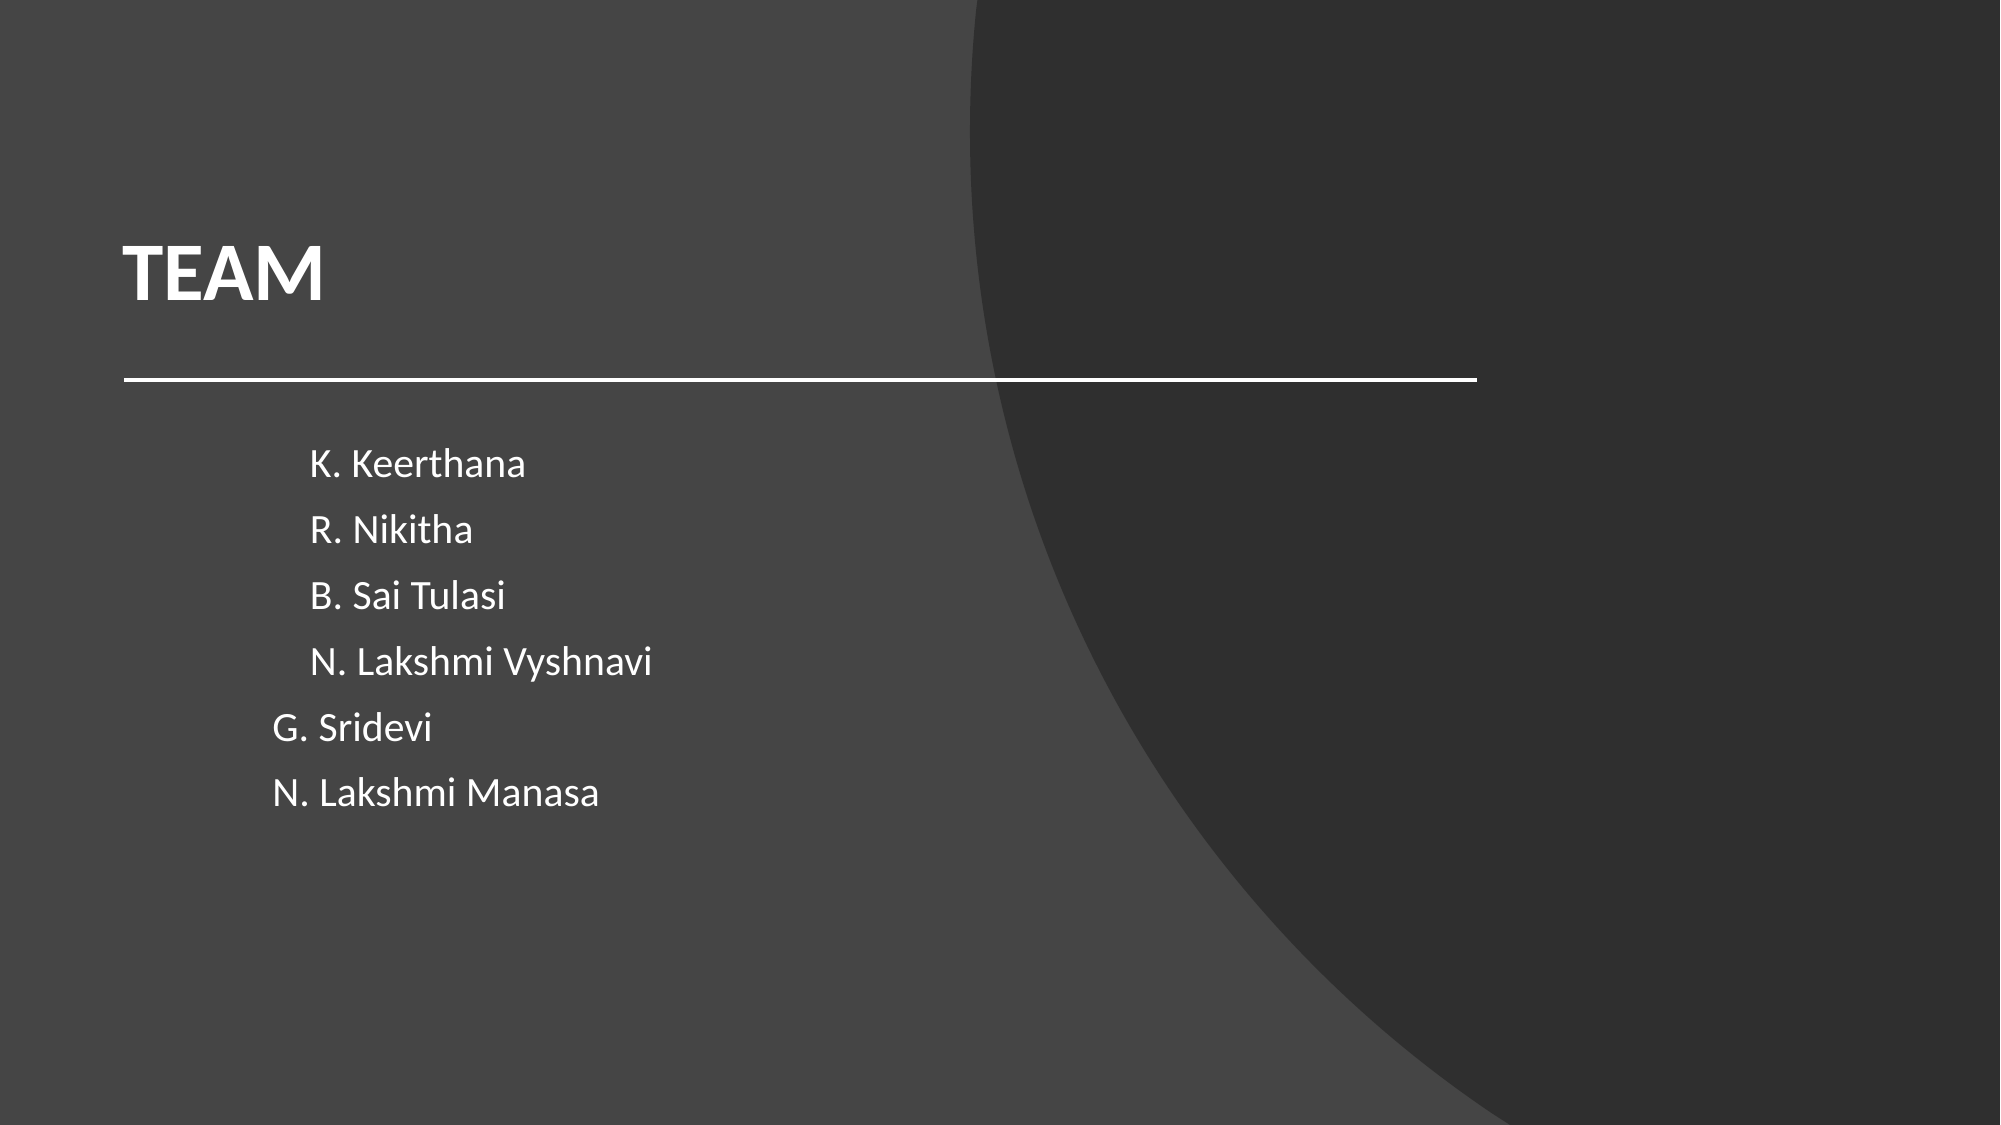

# TEAM
		K. Keerthana
		R. Nikitha
		B. Sai Tulasi
		N. Lakshmi Vyshnavi
	G. Sridevi
	N. Lakshmi Manasa